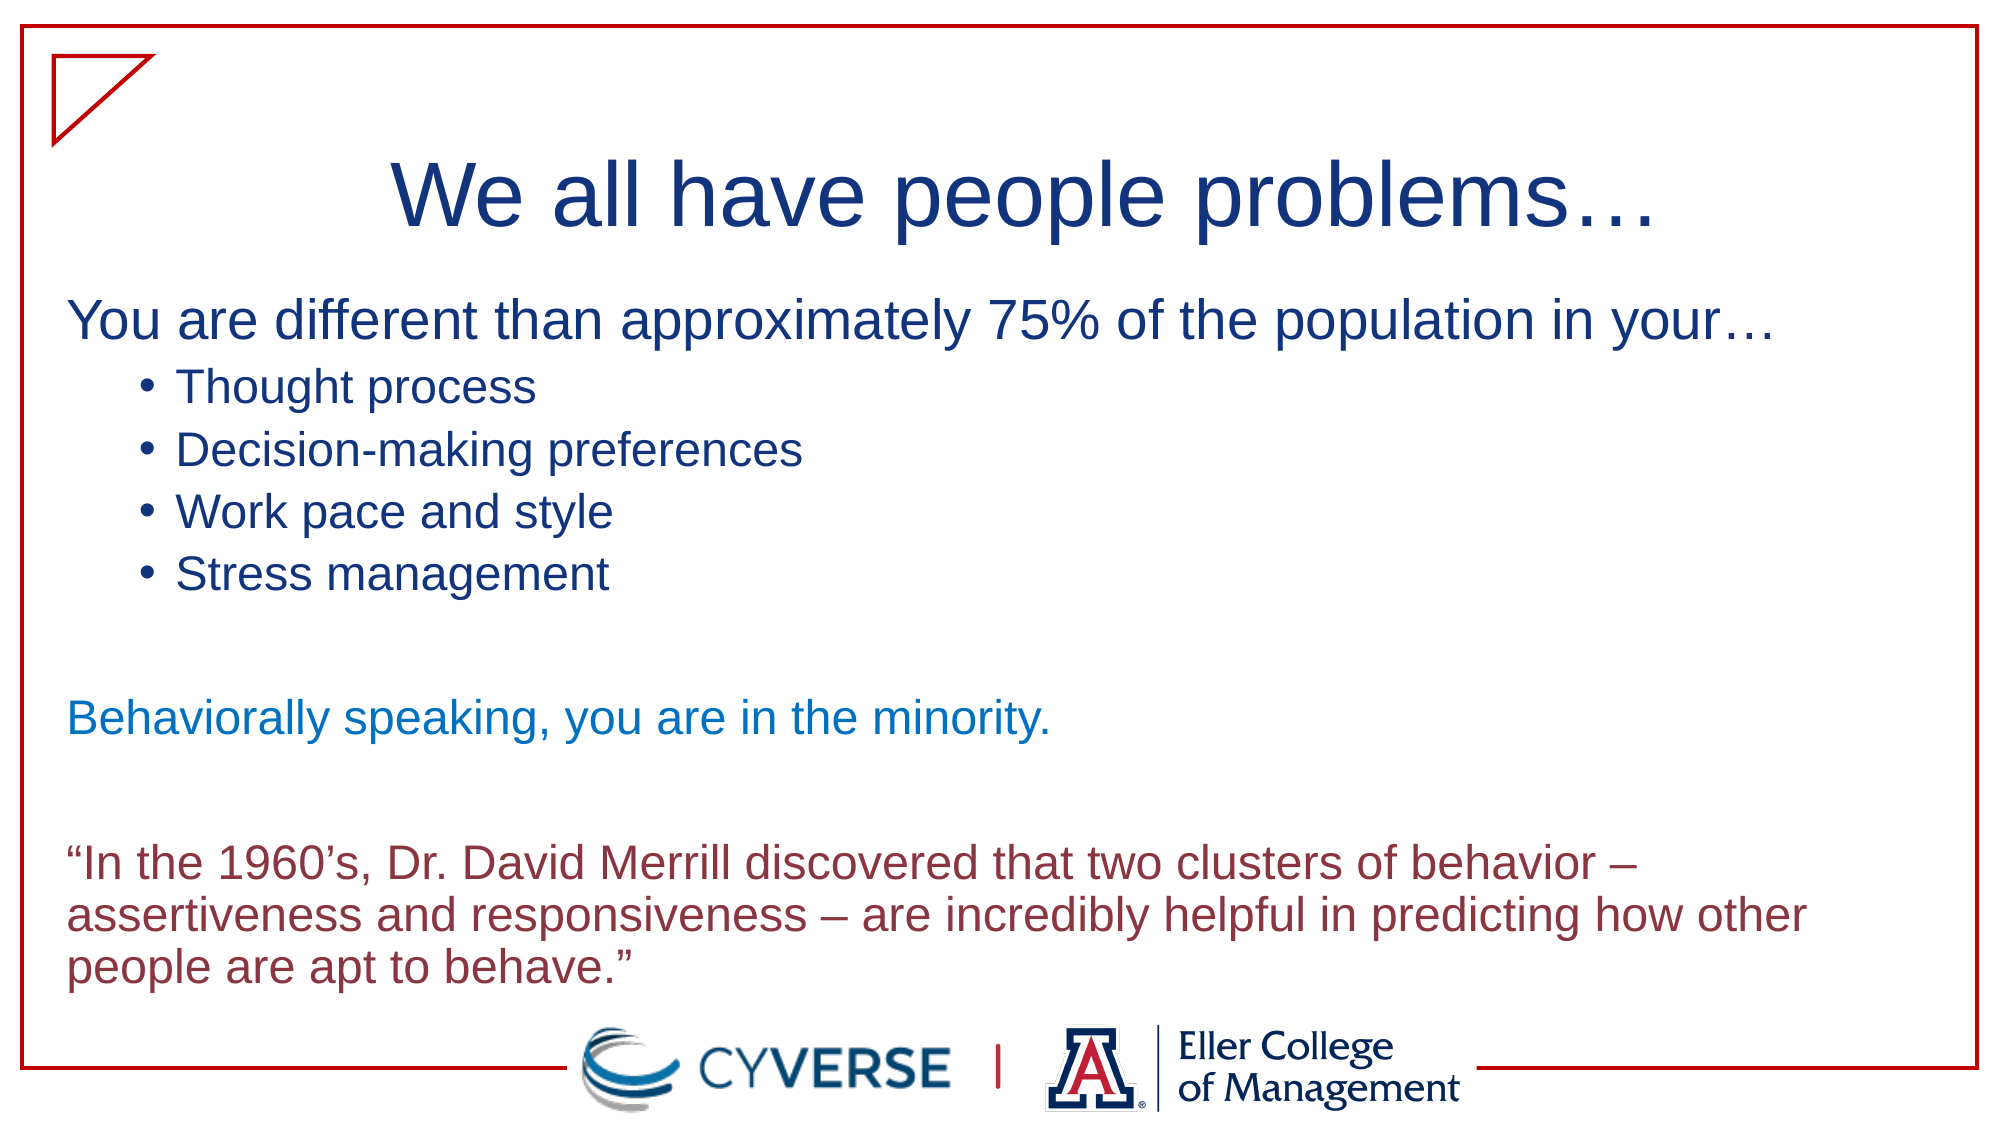

# We all have people problems…
You are different than approximately 75% of the population in your…
Thought process
Decision-making preferences
Work pace and style
Stress management

Behaviorally speaking, you are in the minority.

“In the 1960’s, Dr. David Merrill discovered that two clusters of behavior – assertiveness and responsiveness – are incredibly helpful in predicting how other people are apt to behave.”